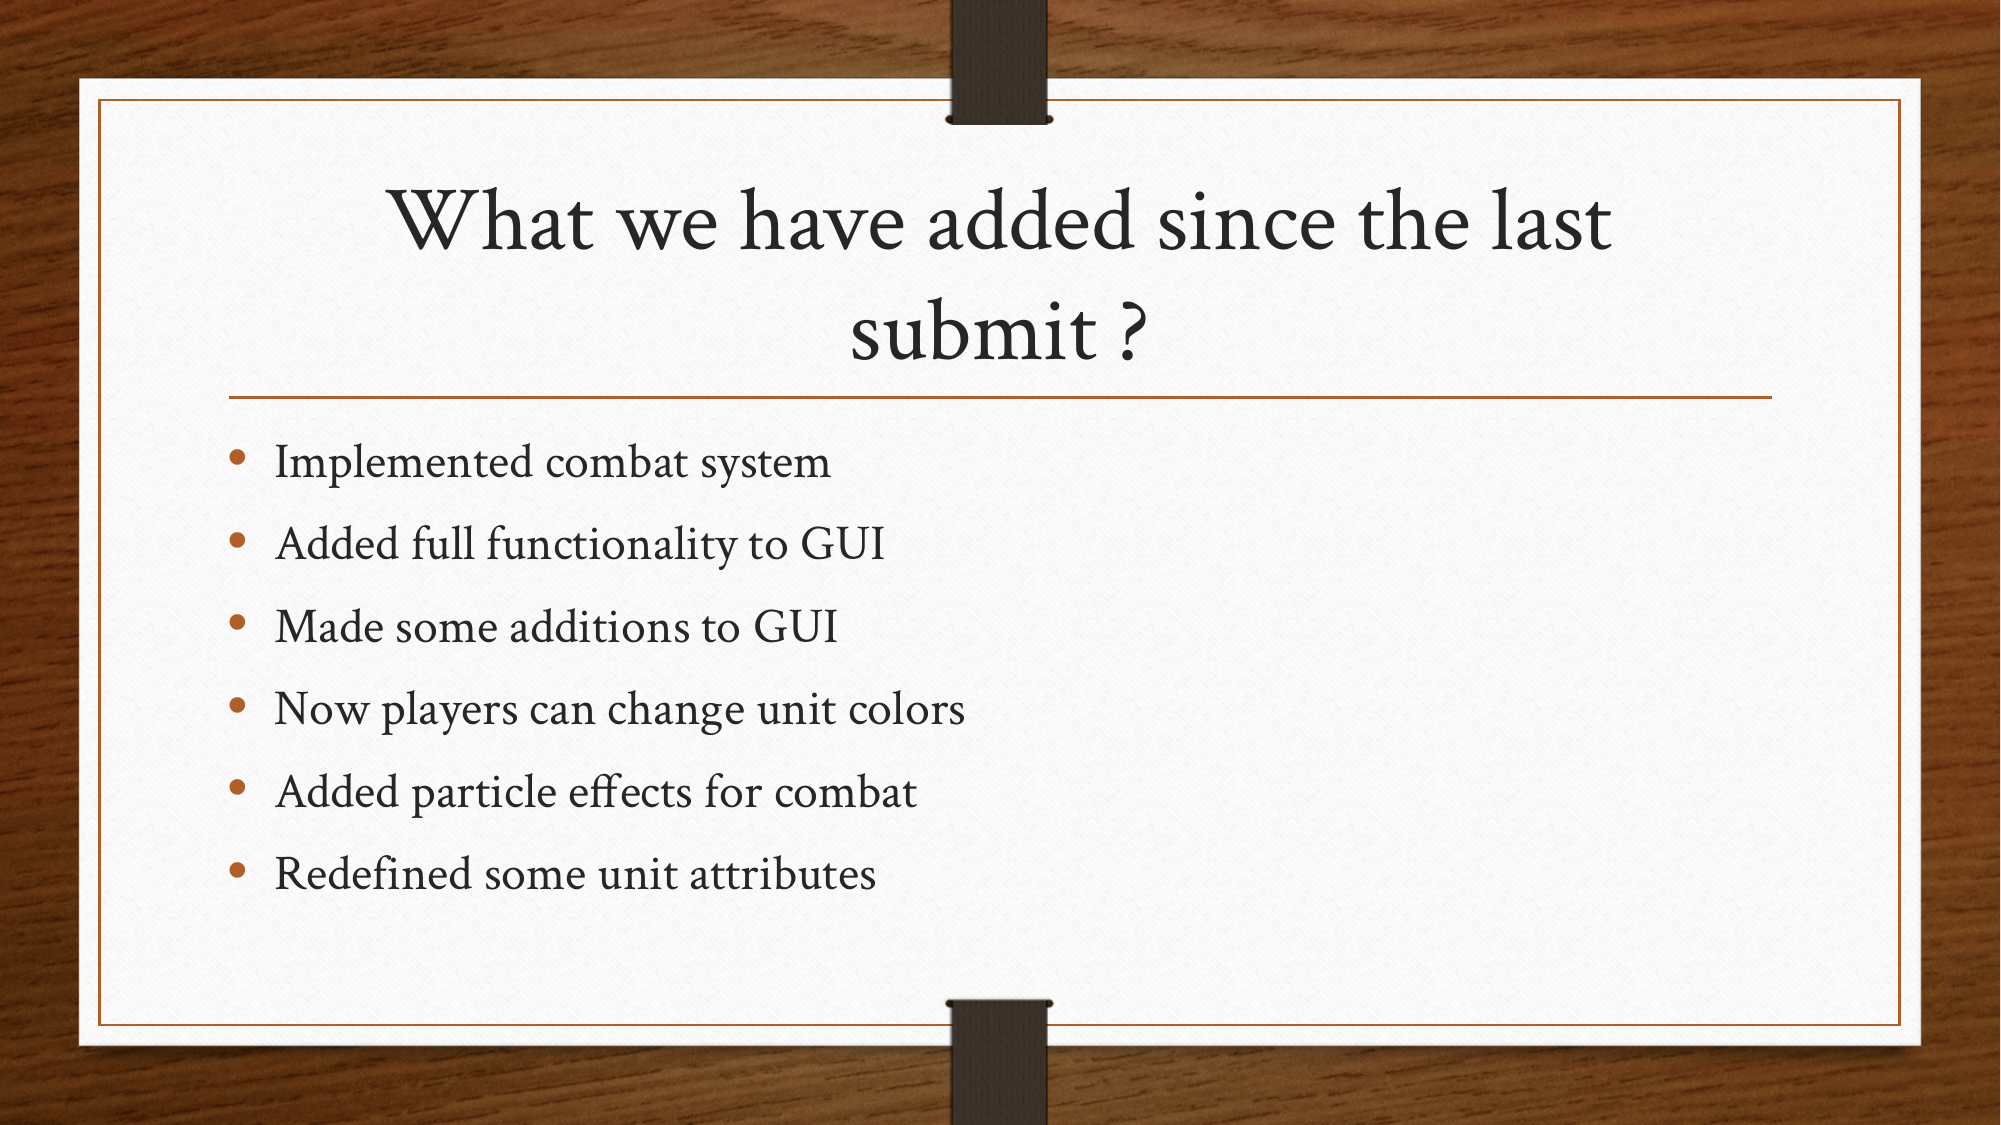

# What we have added since the last submit ?
Implemented combat system
Added full functionality to GUI
Made some additions to GUI
Now players can change unit colors
Added particle effects for combat
Redefined some unit attributes